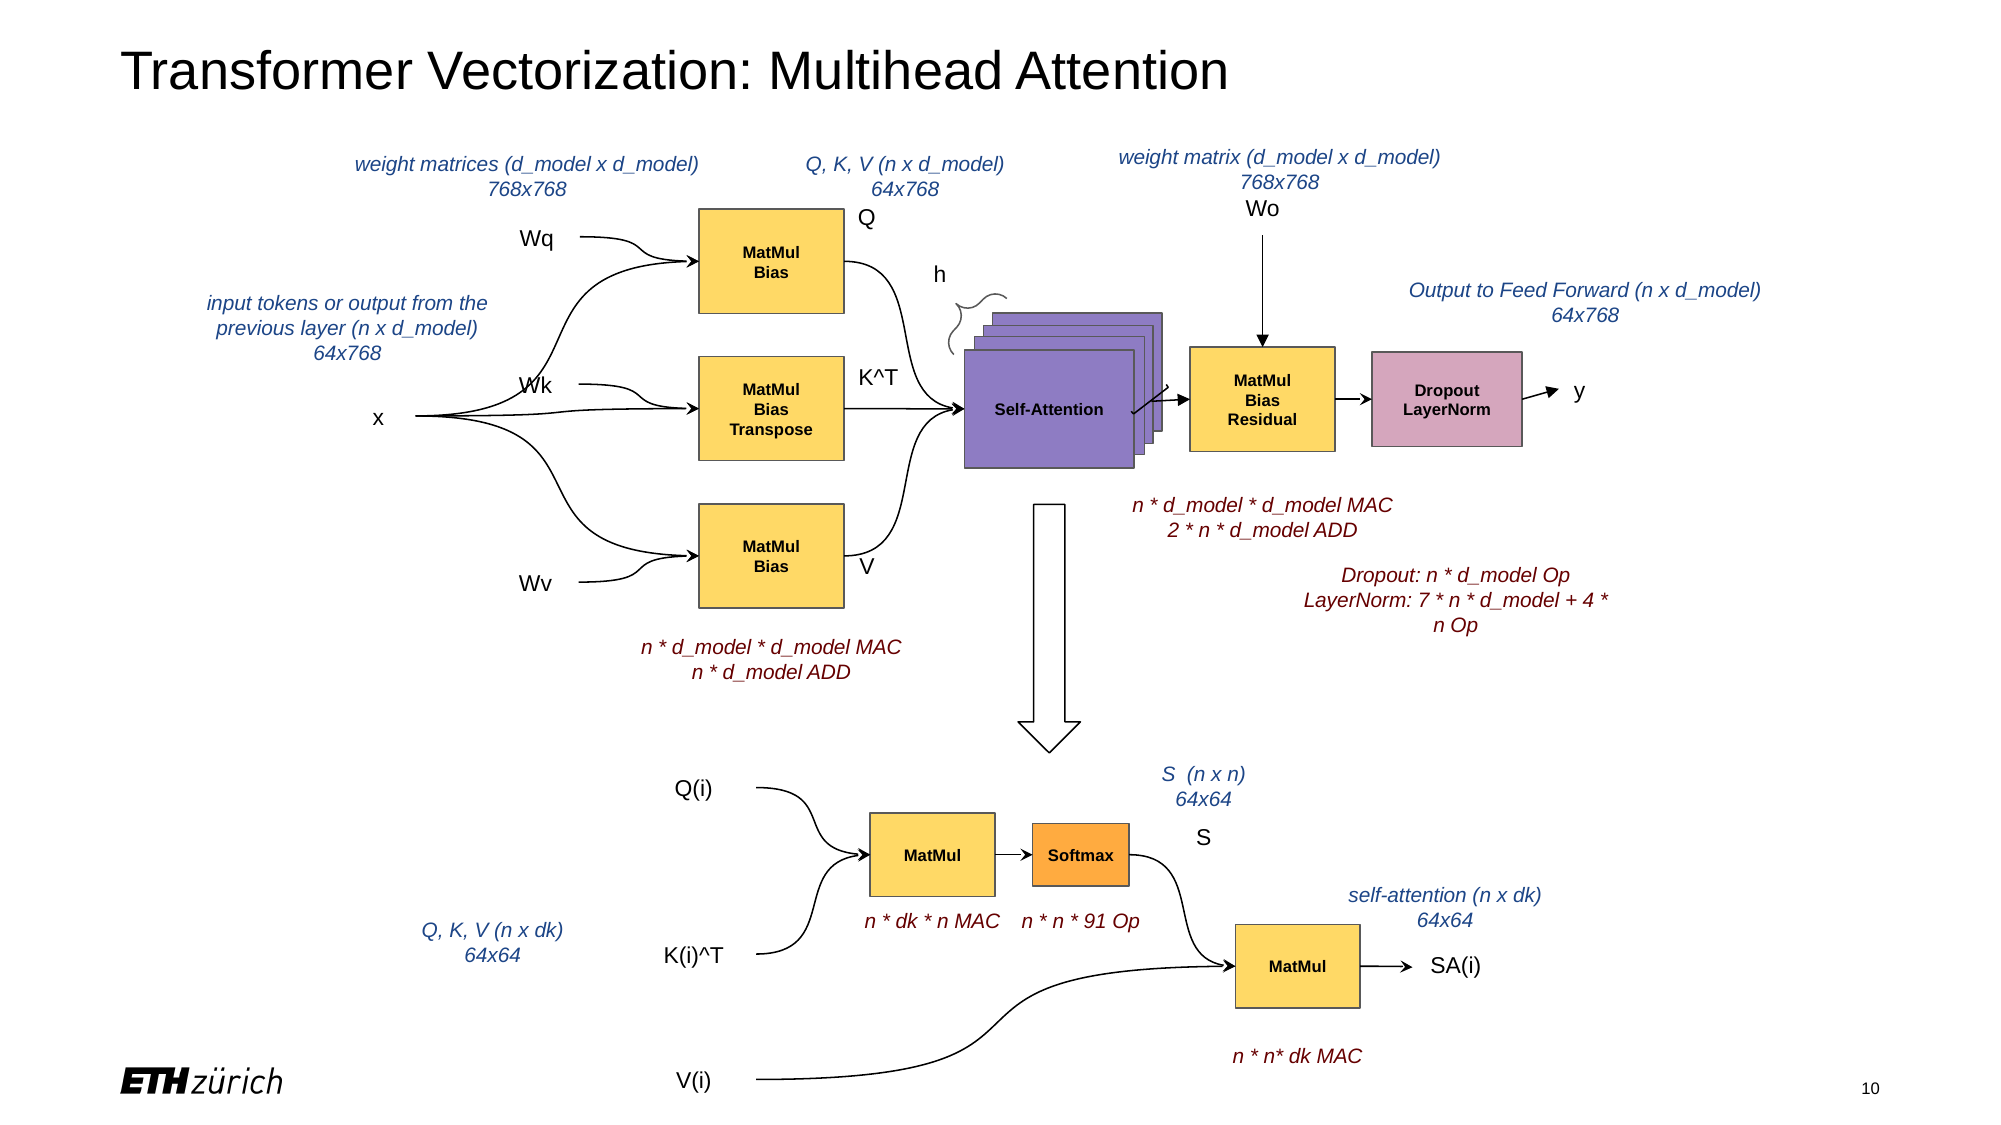

# Transformer Vectorization: Multihead Attention
weight matrix (d_model x d_model)
768x768
weight matrices (d_model x d_model)
768x768
Q, K, V (n x d_model)
64x768
Wo
Q
MatMul
Bias
Wq
h
Output to Feed Forward (n x d_model)
64x768
input tokens or output from the previous layer (n x d_model)
64x768

Self-Attention
Self-Attention
Self-Attention
MatMul
Bias
Residual
K^T
Self-Attention
Dropout
LayerNorm
MatMul
Bias
Transpose
Wk
y

x
n * d_model * d_model MAC
2 * n * d_model ADD
MatMul
Bias

V
Dropout: n * d_model Op
LayerNorm: 7 * n * d_model + 4 * n Op
Wv
n * d_model * d_model MAC
n * d_model ADD
S  (n x n)
64x64
Q(i)
S
MatMul
Softmax
self-attention (n x dk)
64x64
n * dk * n MAC
n * n * 91 Op
Q, K, V (n x dk)
64x64
MatMul
K(i)^T
SA(i)
n * n* dk MAC
V(i)
10